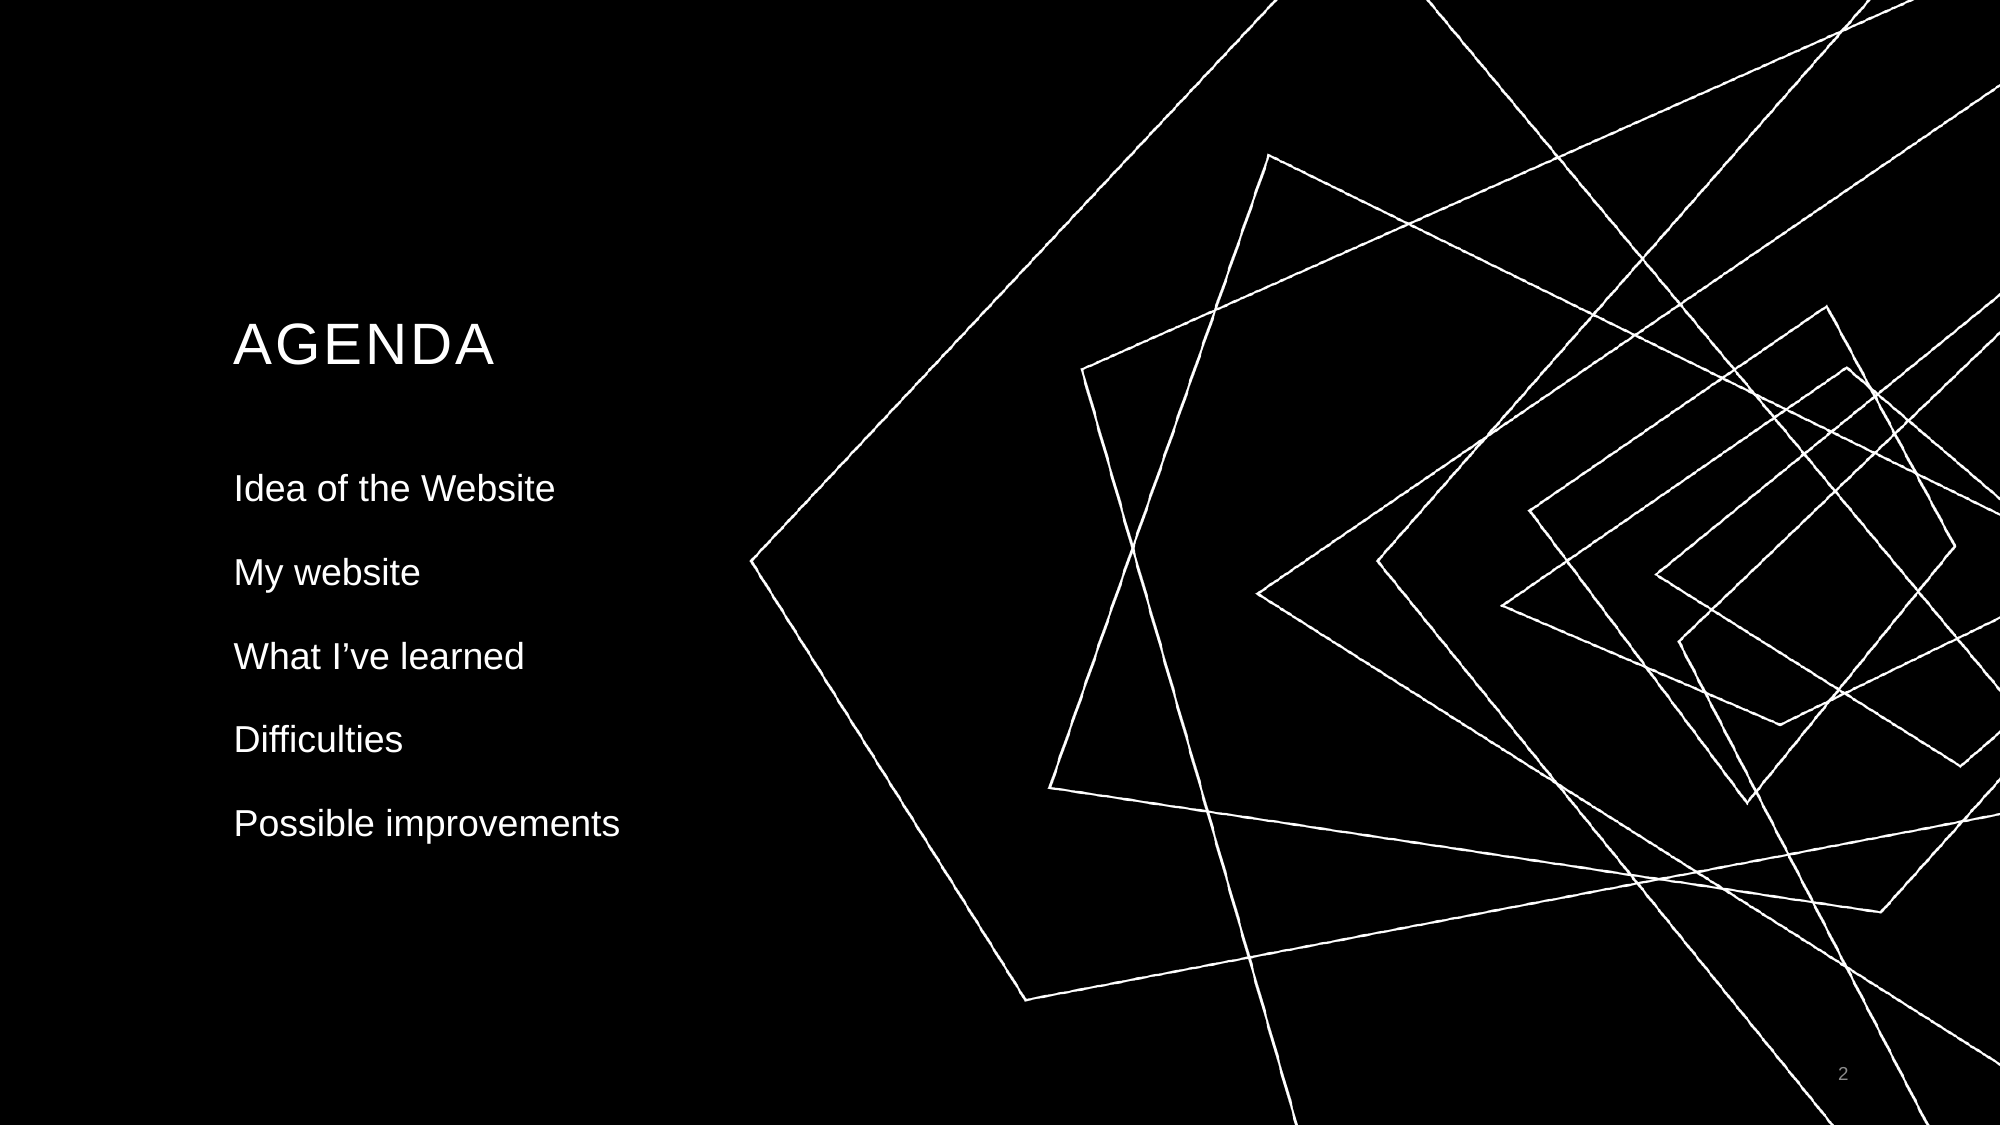

# AGENDA
Idea of the Website
My website
What I’ve learned
Difficulties
Possible improvements
2